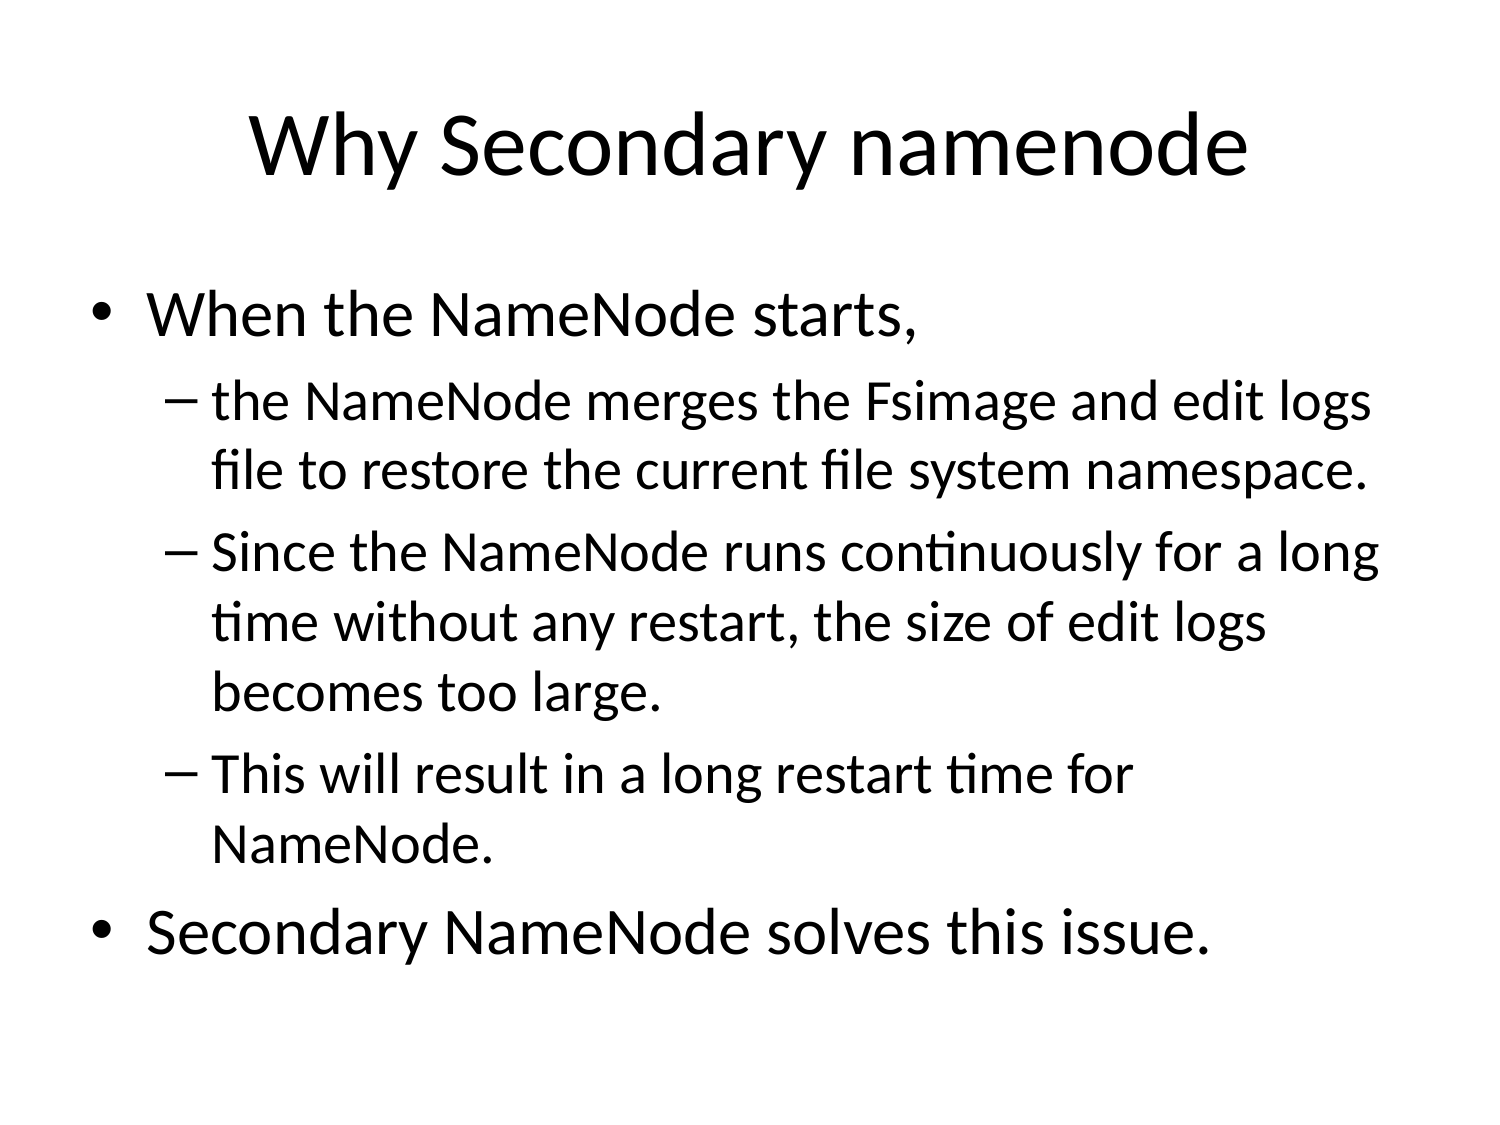

# Why Secondary namenode
When the NameNode starts,
the NameNode merges the Fsimage and edit logs file to restore the current file system namespace.
Since the NameNode runs continuously for a long time without any restart, the size of edit logs becomes too large.
This will result in a long restart time for NameNode.
Secondary NameNode solves this issue.